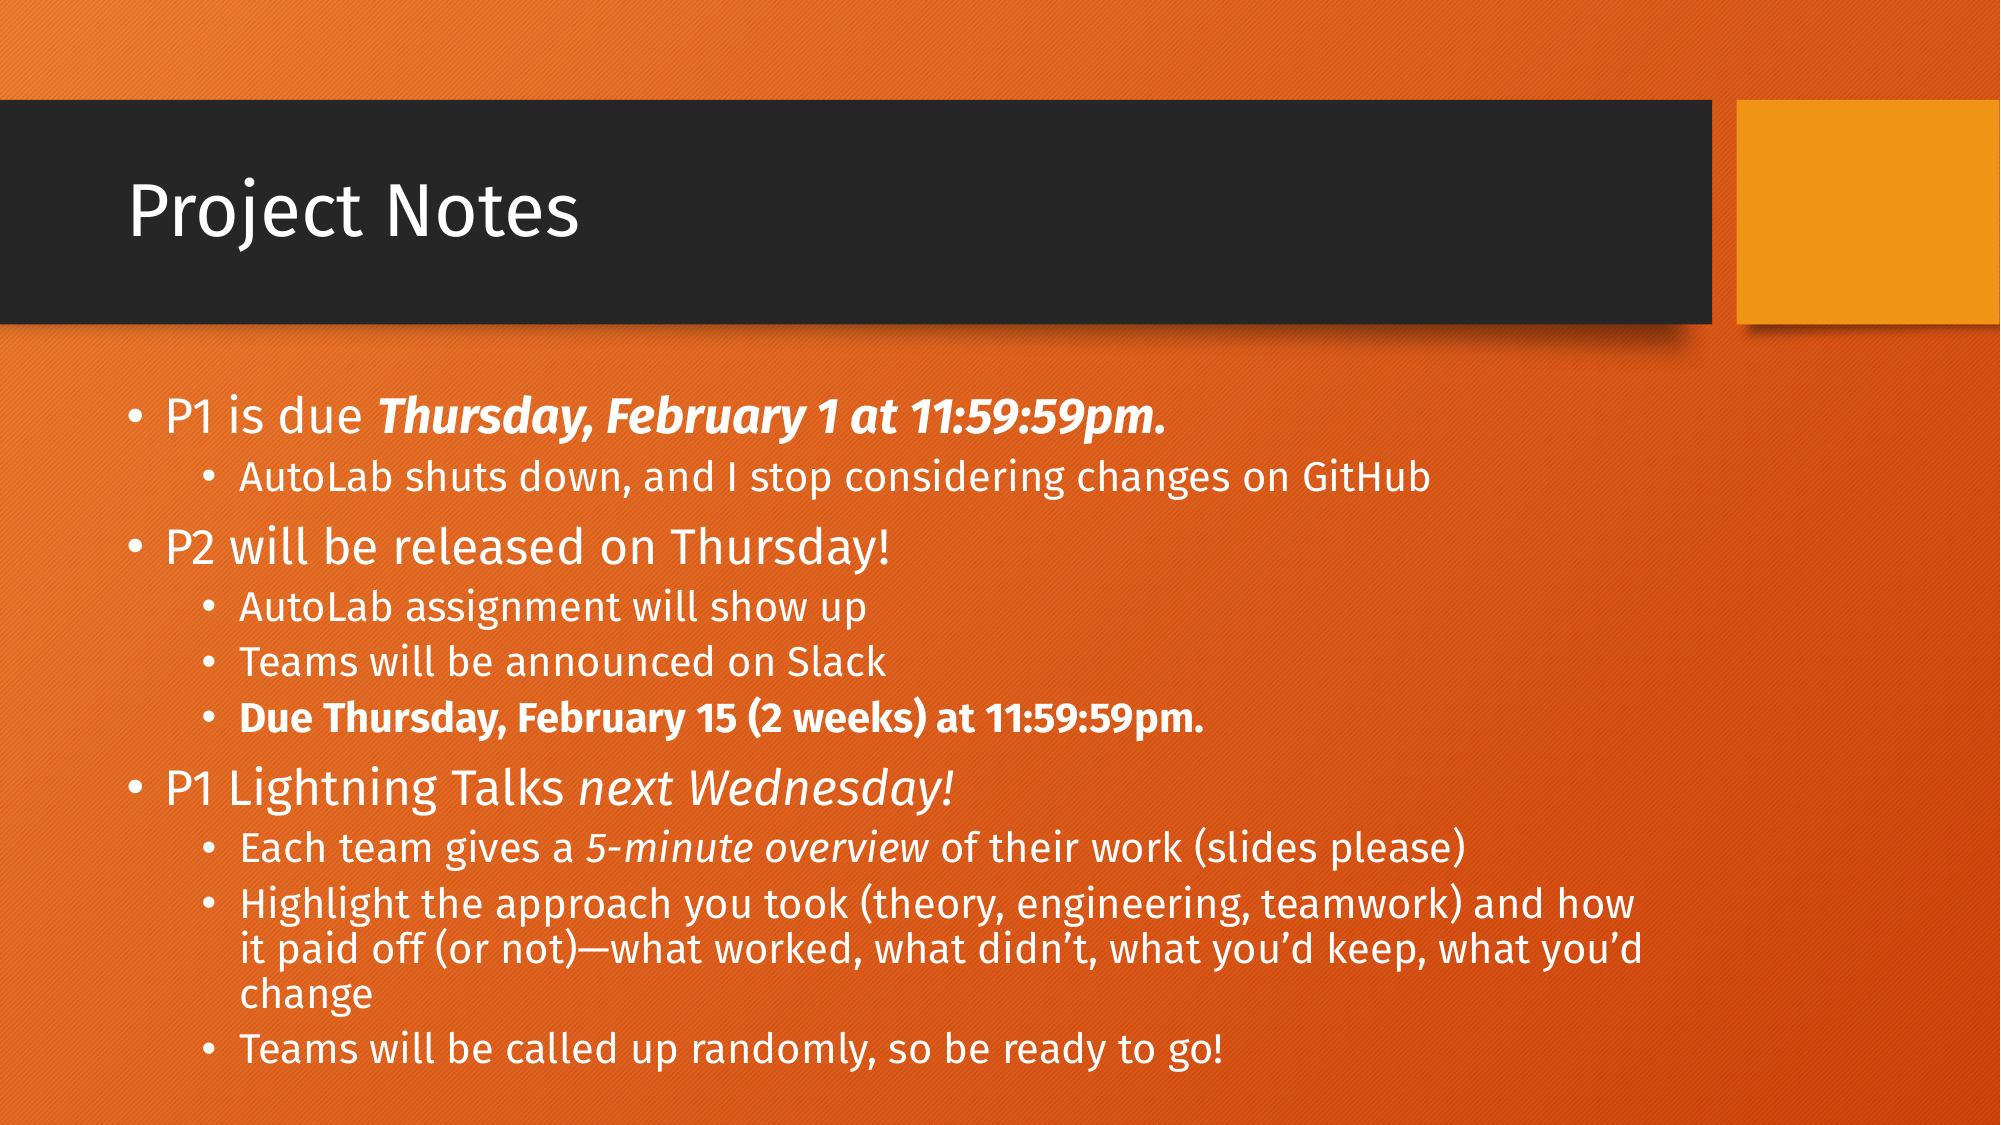

# Project Notes
P1 is due Thursday, February 1 at 11:59:59pm.
AutoLab shuts down, and I stop considering changes on GitHub
P2 will be released on Thursday!
AutoLab assignment will show up
Teams will be announced on Slack
Due Thursday, February 15 (2 weeks) at 11:59:59pm.
P1 Lightning Talks next Wednesday!
Each team gives a 5-minute overview of their work (slides please)
Highlight the approach you took (theory, engineering, teamwork) and how it paid off (or not)—what worked, what didn’t, what you’d keep, what you’d change
Teams will be called up randomly, so be ready to go!